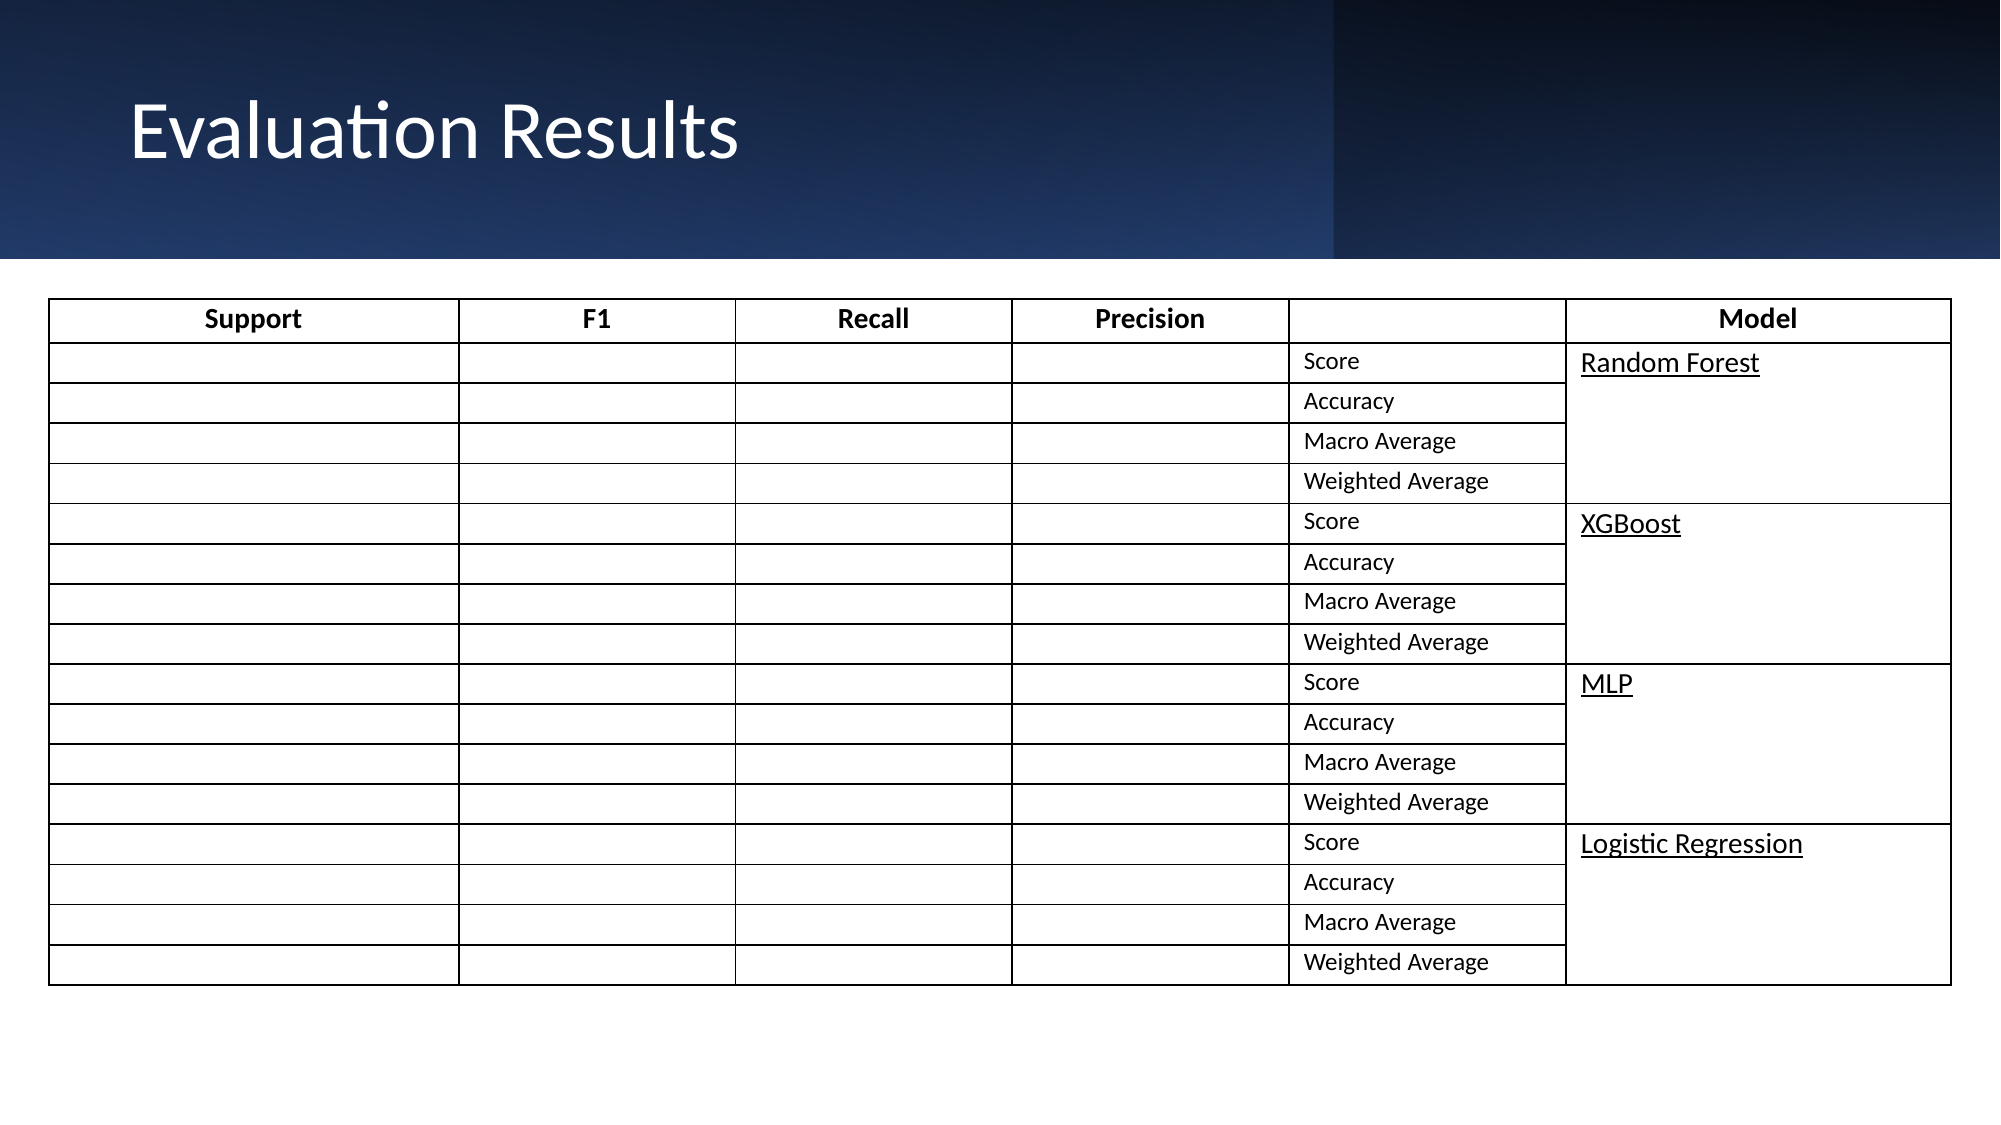

# Evaluation Results
| Support | F1 | Recall | Precision |  | Model |
| --- | --- | --- | --- | --- | --- |
|  |  |  |  | Score | Random Forest |
|  |  |  |  | Accuracy |  |
|  |  |  |  | Macro Average |  |
|  |  |  |  | Weighted Average |  |
|  |  |  |  | Score | XGBoost |
|  |  |  |  | Accuracy |  |
|  |  |  |  | Macro Average |  |
|  |  |  |  | Weighted Average |  |
|  |  |  |  | Score | MLP |
|  |  |  |  | Accuracy |  |
|  |  |  |  | Macro Average |  |
|  |  |  |  | Weighted Average |  |
|  |  |  |  | Score | Logistic Regression |
|  |  |  |  | Accuracy |  |
|  |  |  |  | Macro Average |  |
|  |  |  |  | Weighted Average |  |